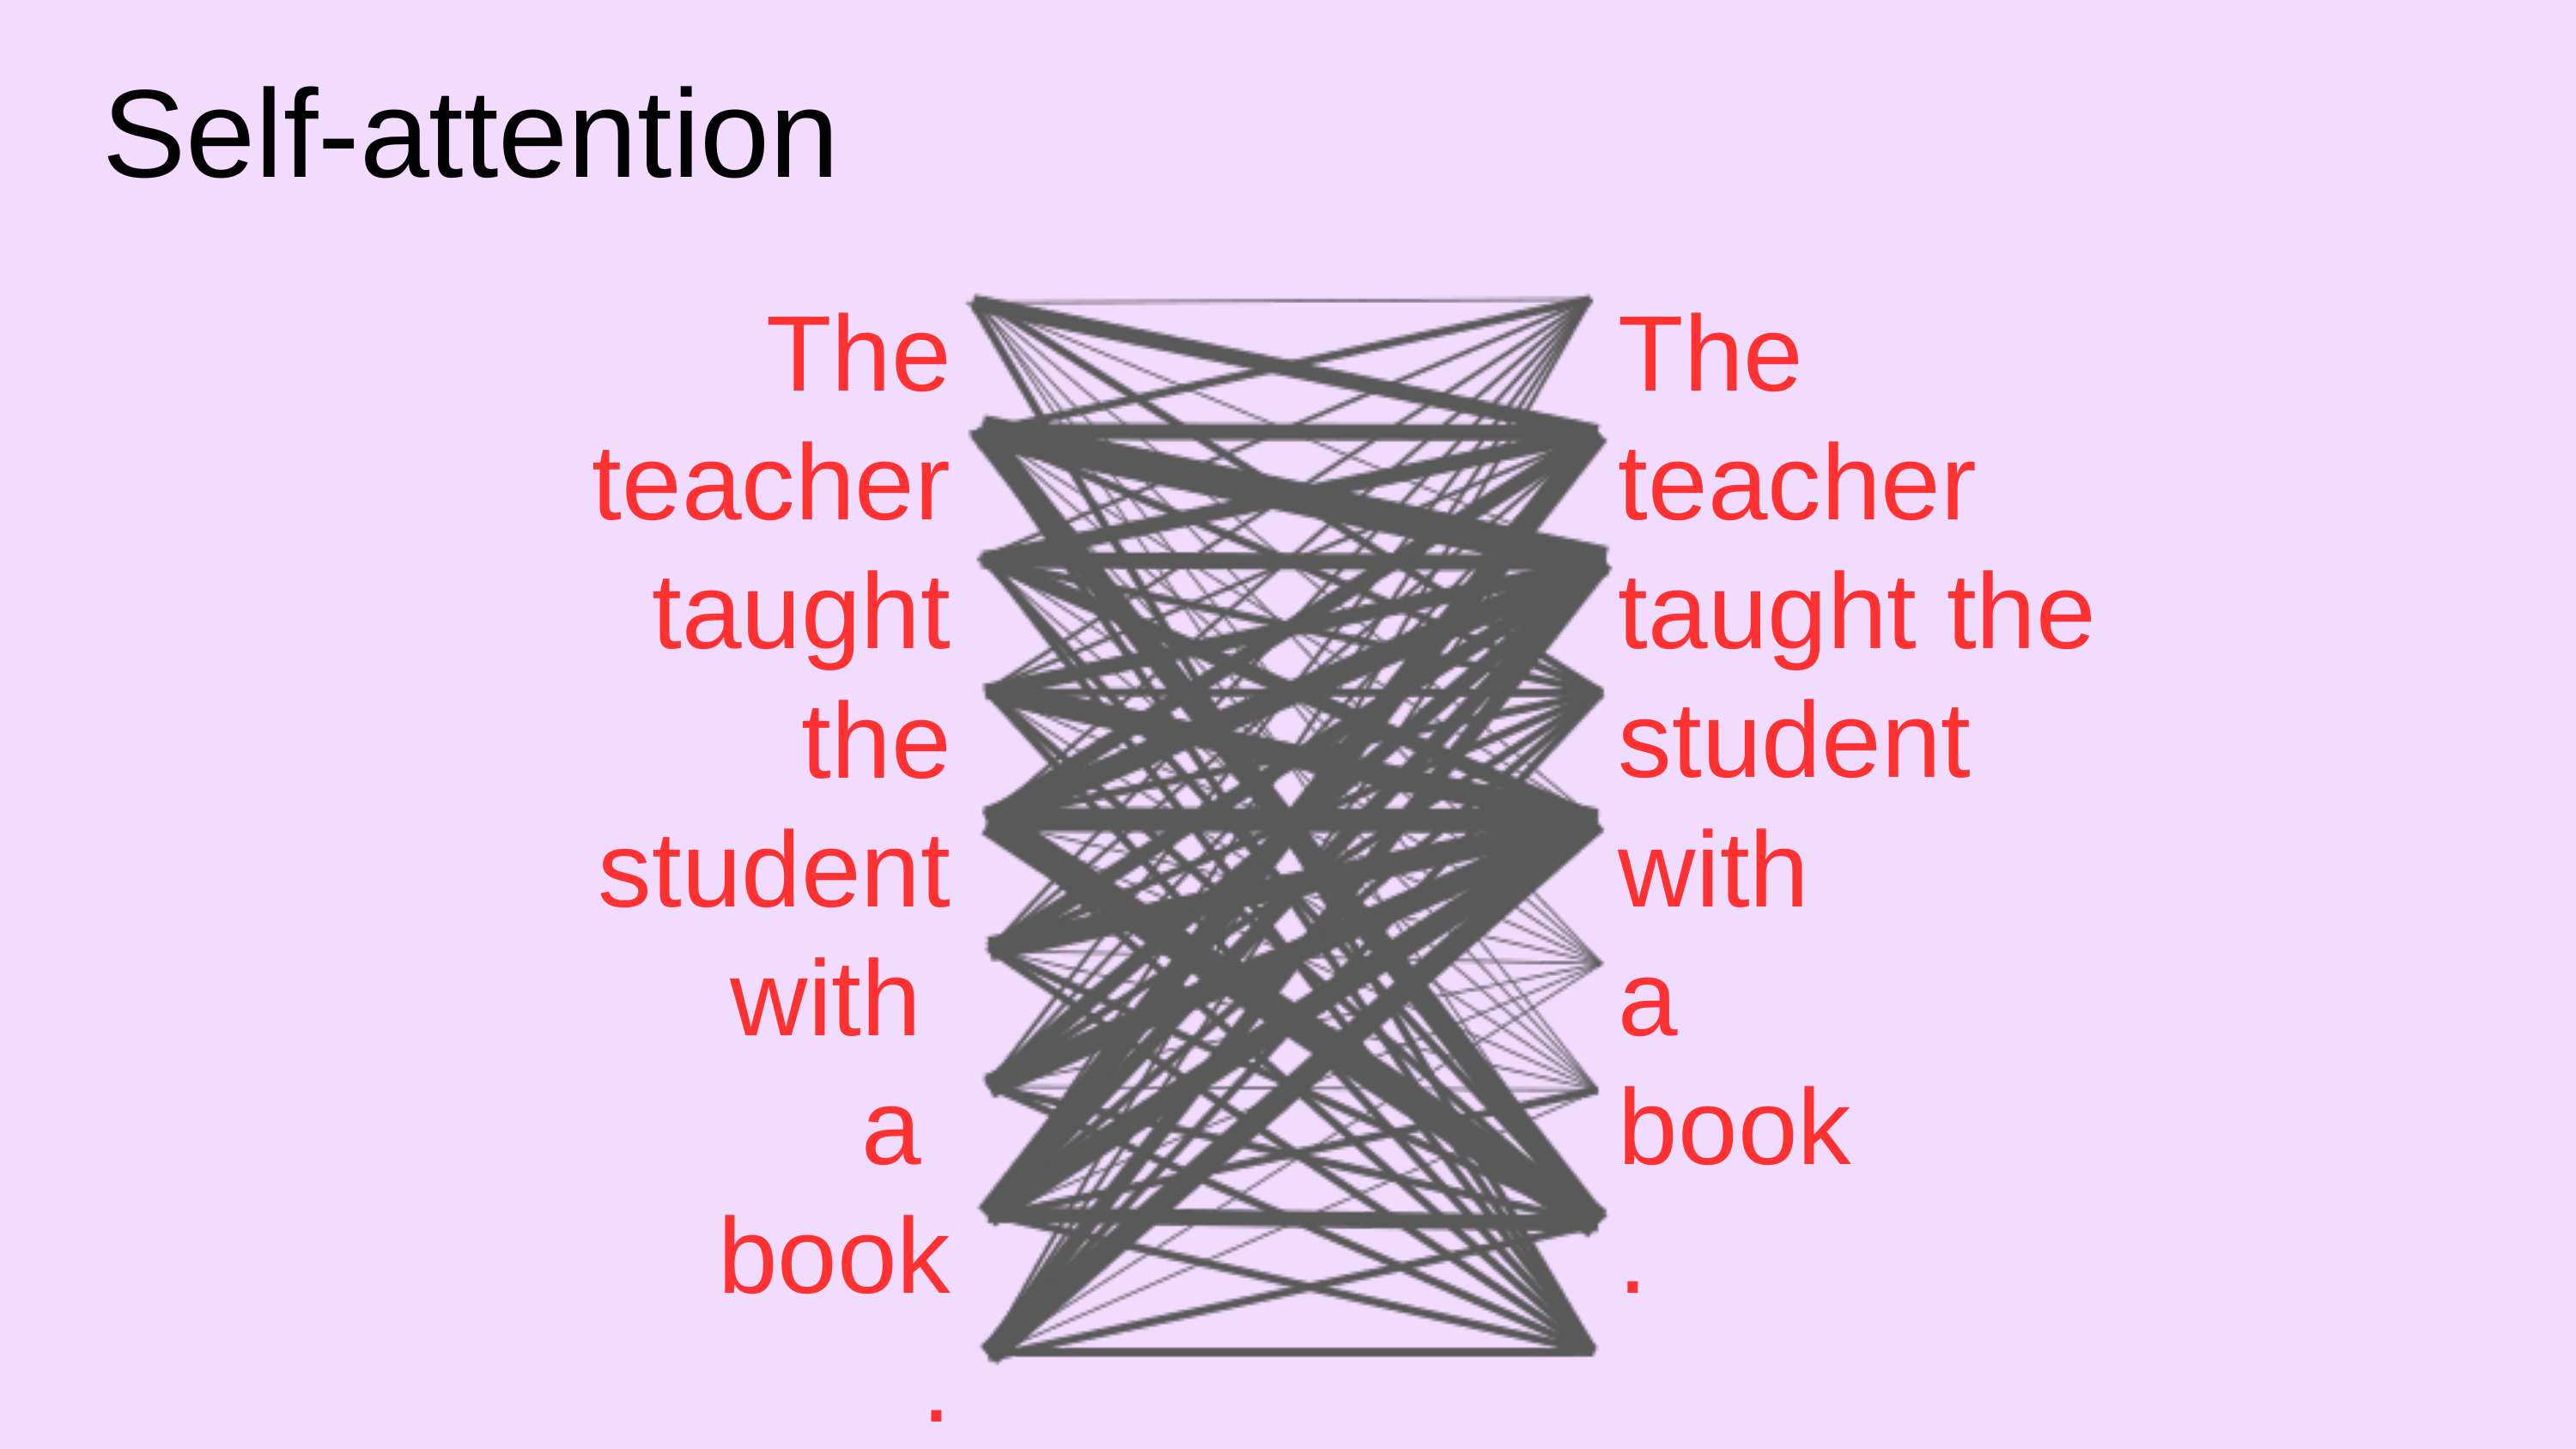

Self-attention

The teacher taught the student with
a
book
 .
The teacher taught the student with
a
book
.